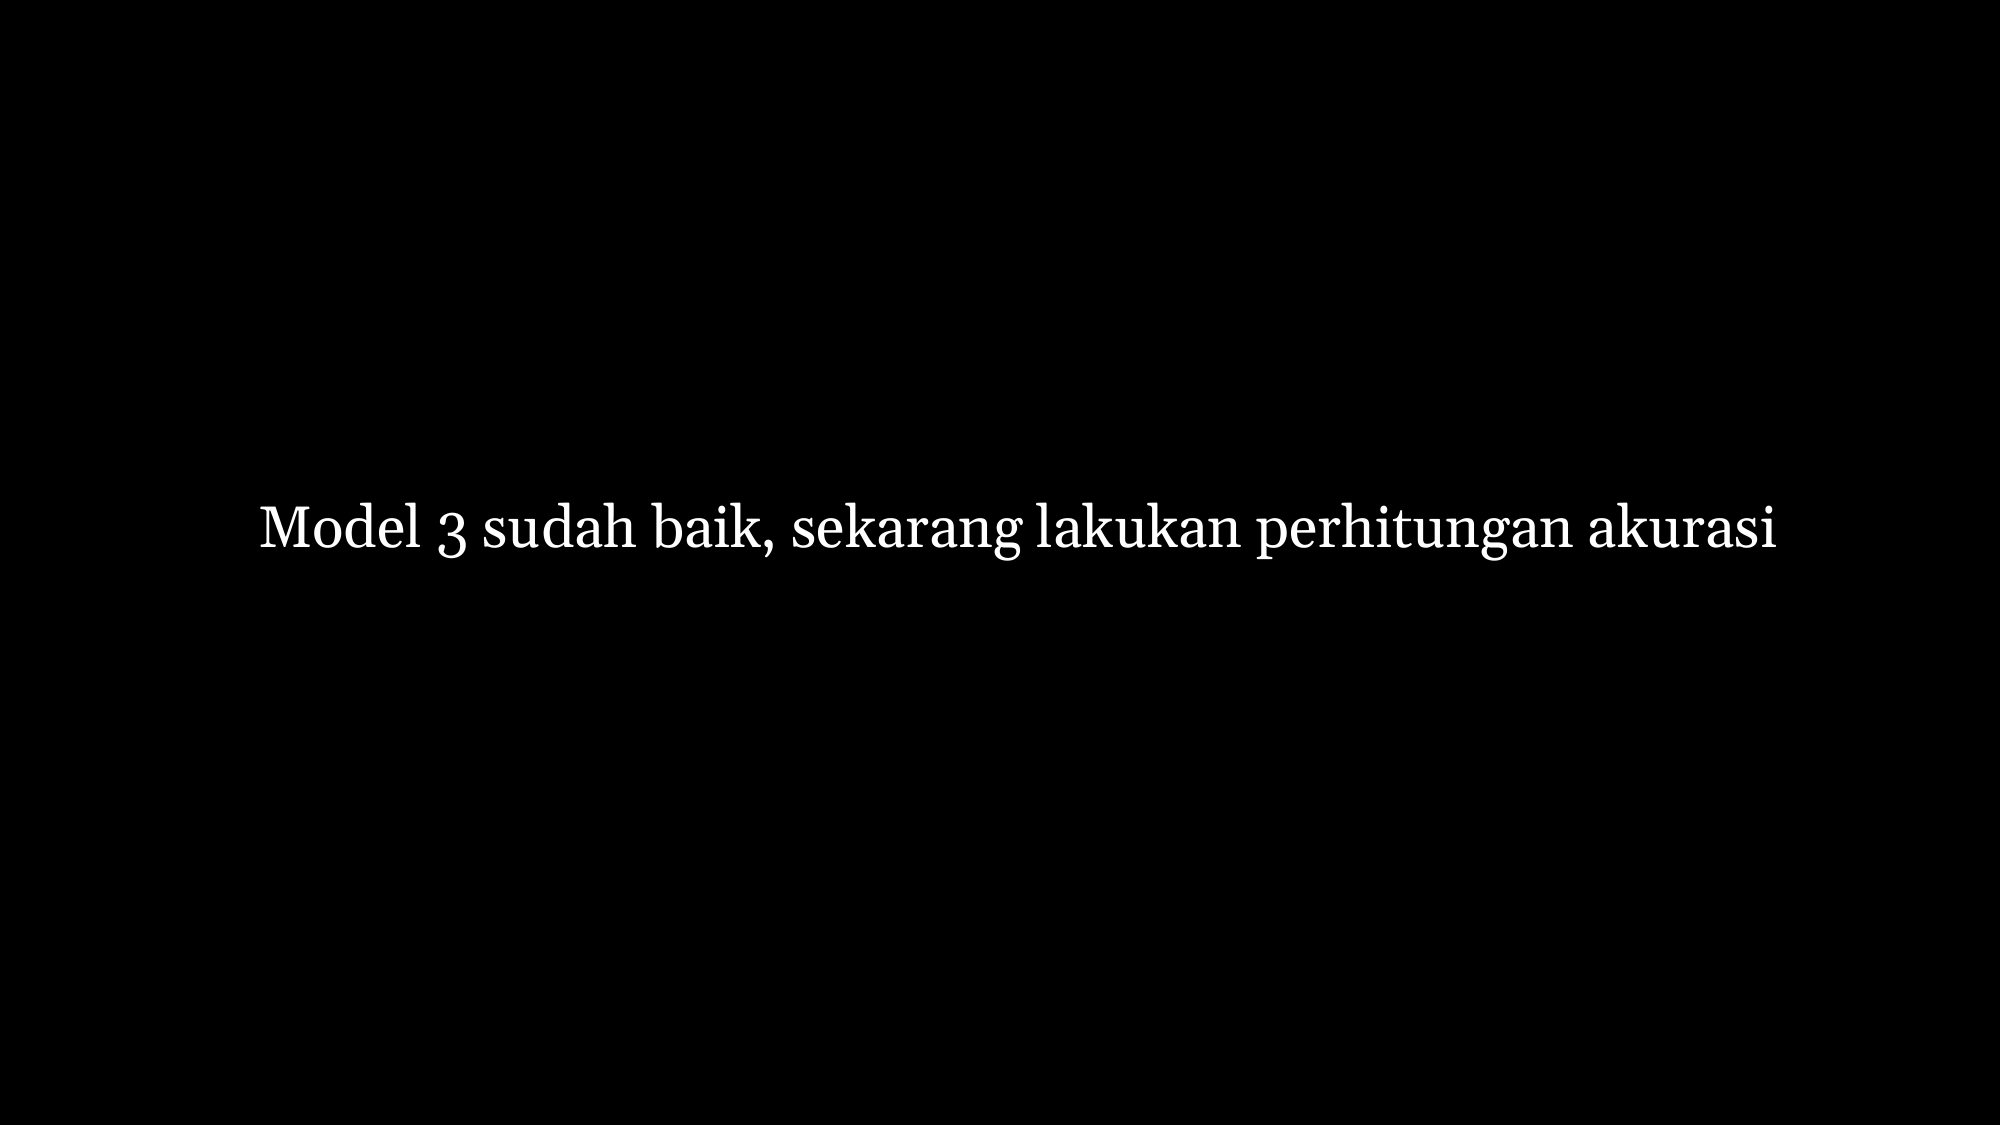

Model 3 sudah baik, sekarang lakukan perhitungan akurasi